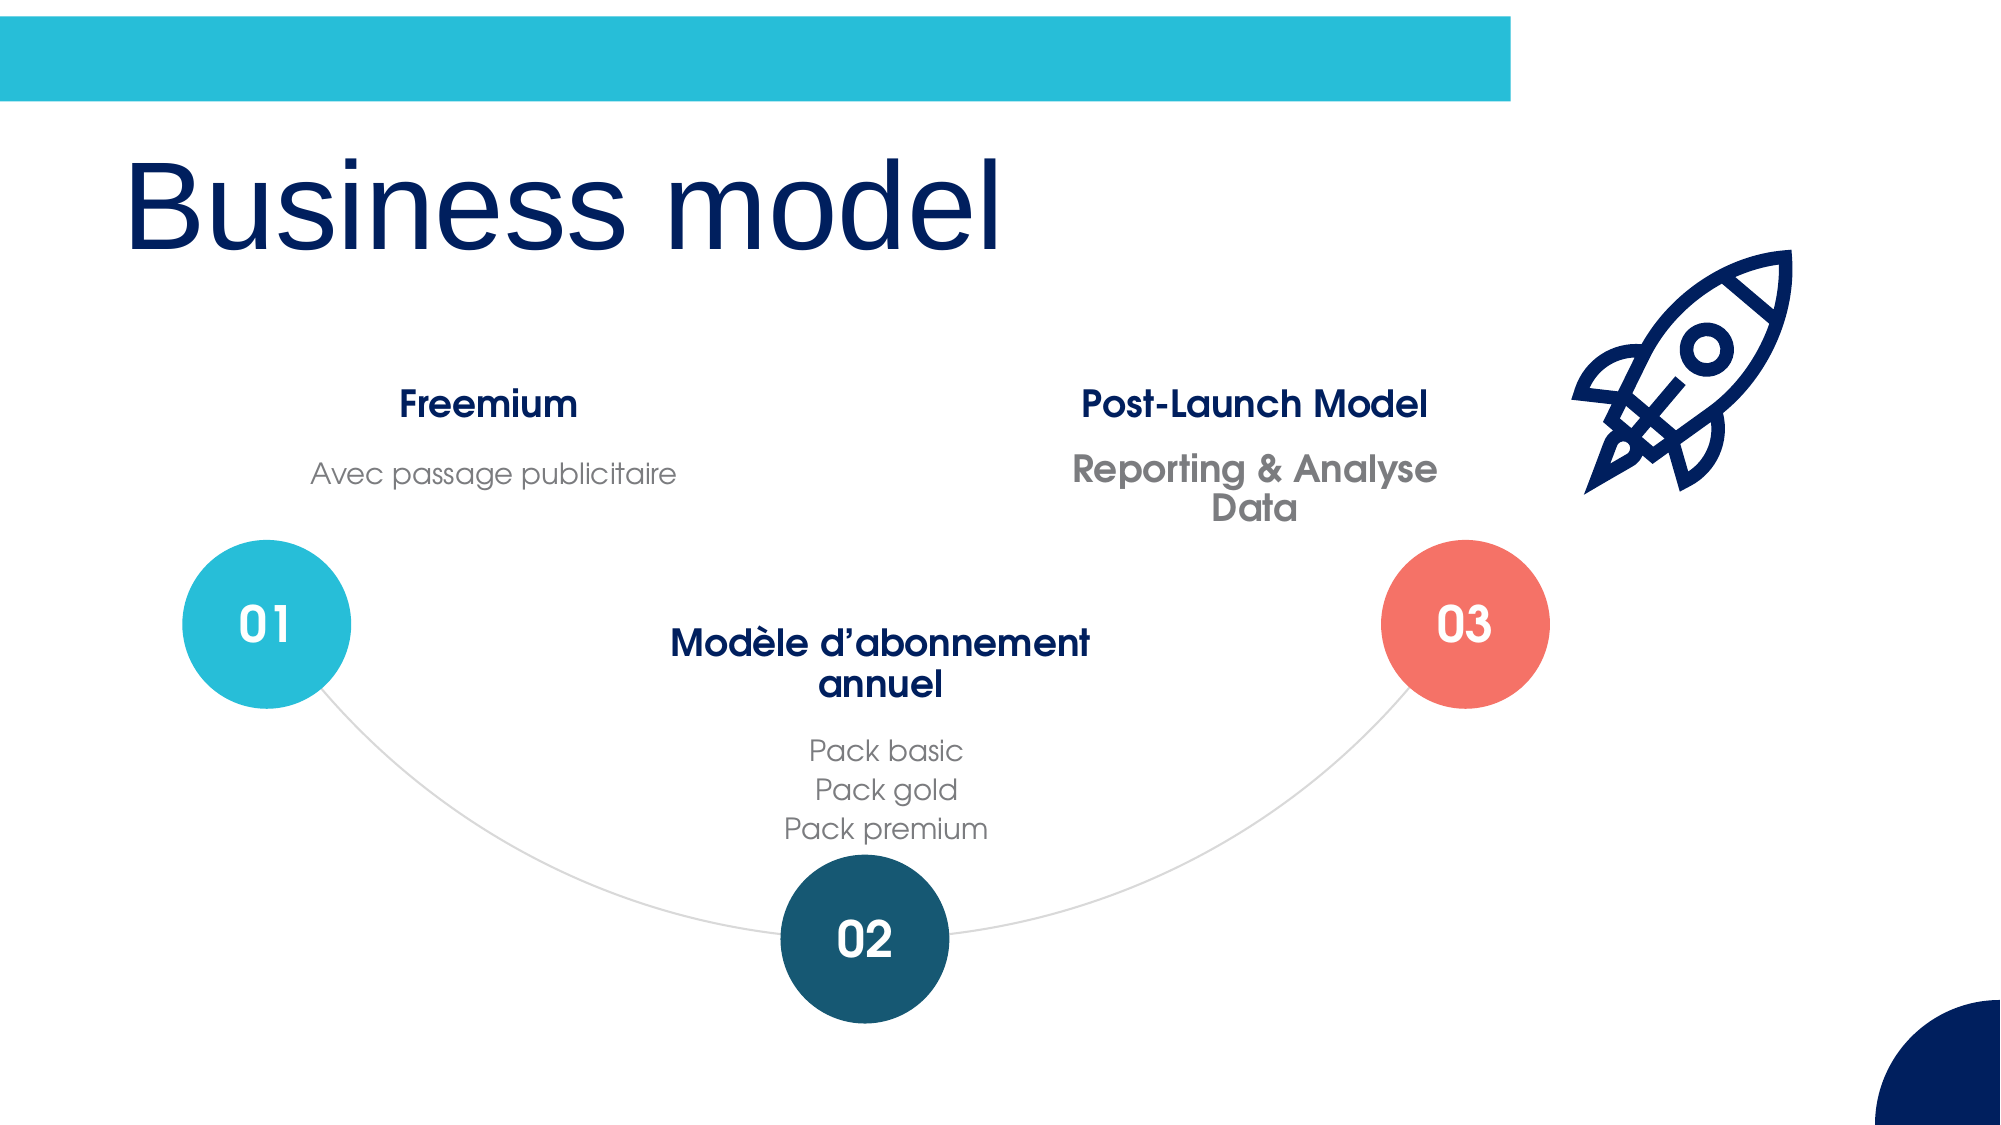

# Business model

Freemium
Post-Launch Model
Avec passage publicitaire
Reporting & Analyse Data

01
03
Modèle d’abonnement annuel
Pack basic
Pack gold
Pack premium

02